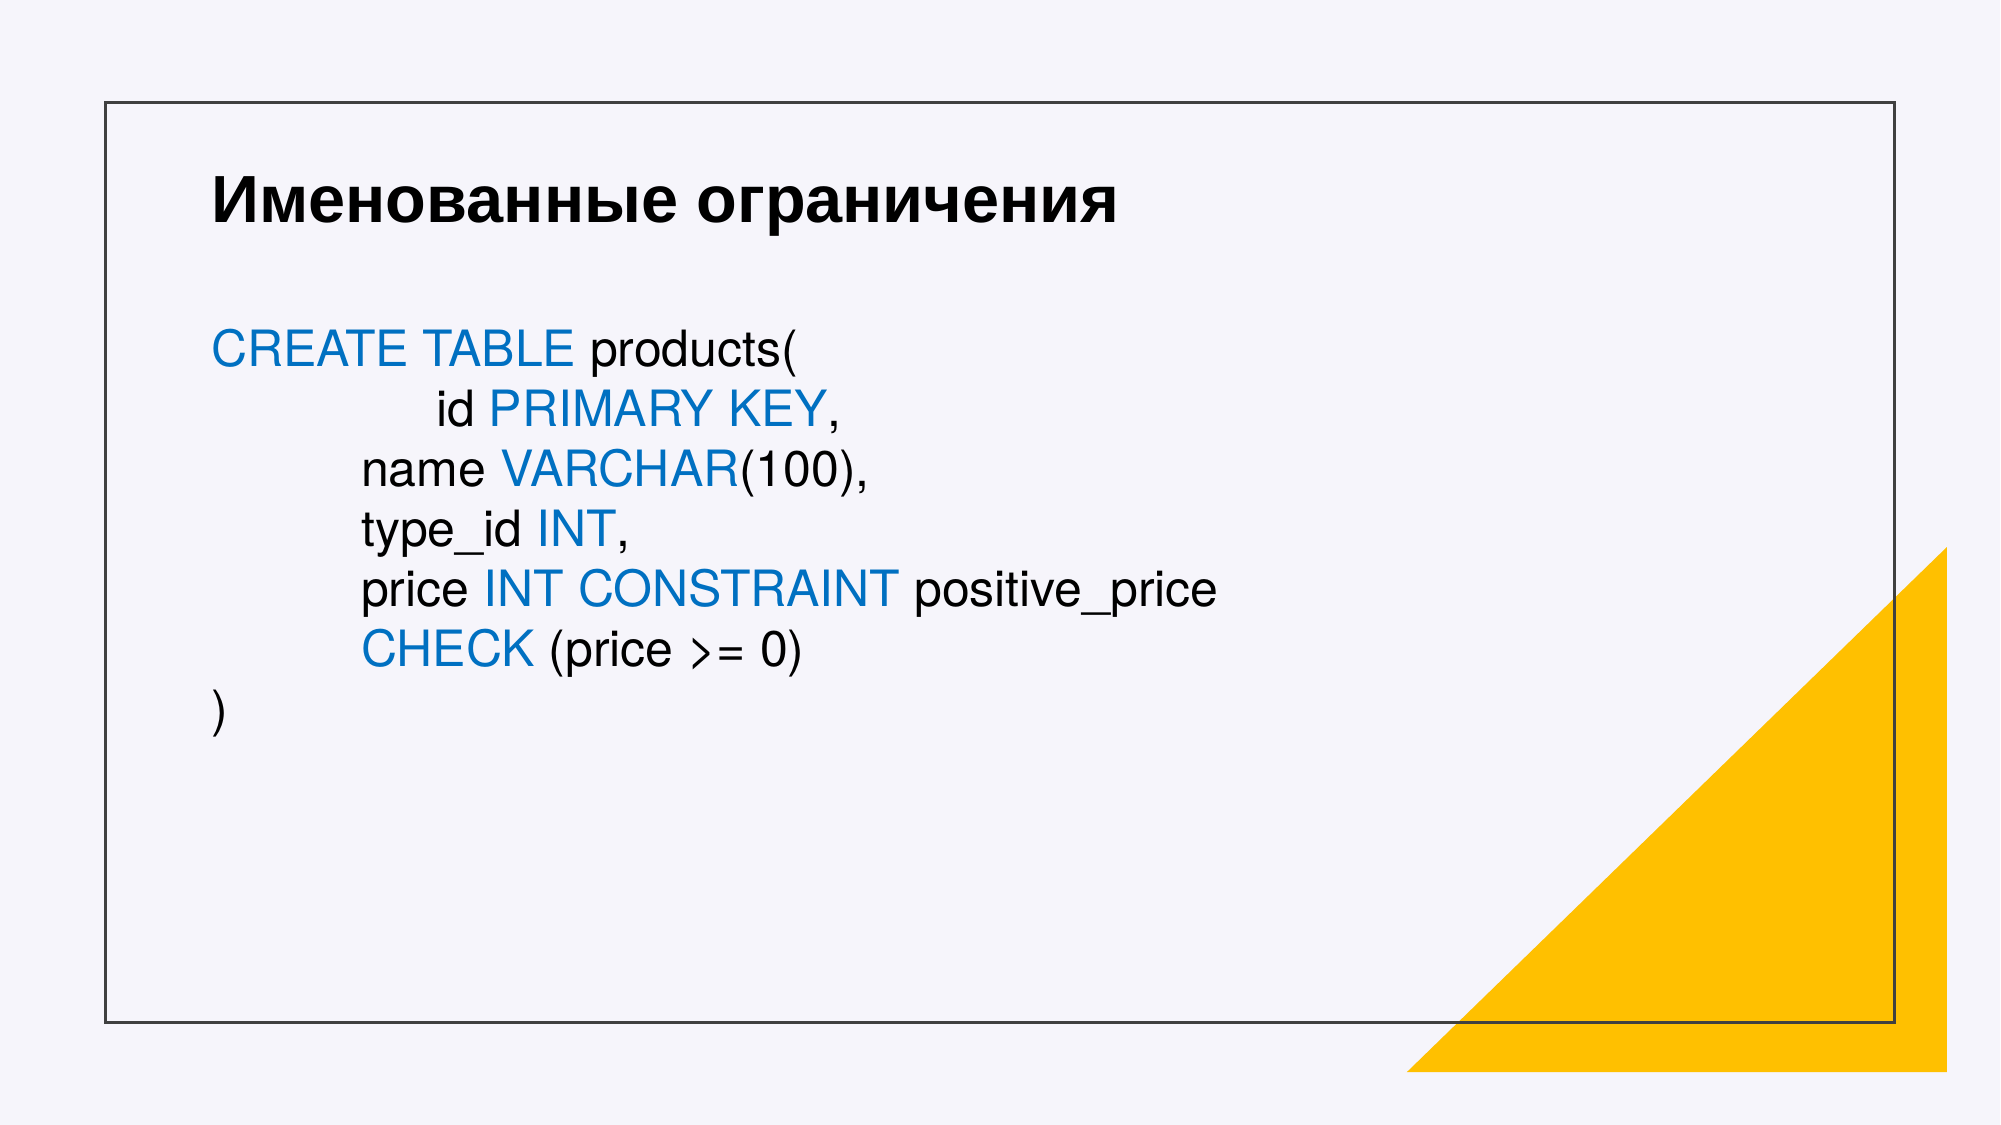

Именованные ограничения

CREATE TABLE products(
	id PRIMARY KEY,
	name VARCHAR(100),
	type_id INT,
	price INT CONSTRAINT positive_price
	CHECK (price >= 0)
)